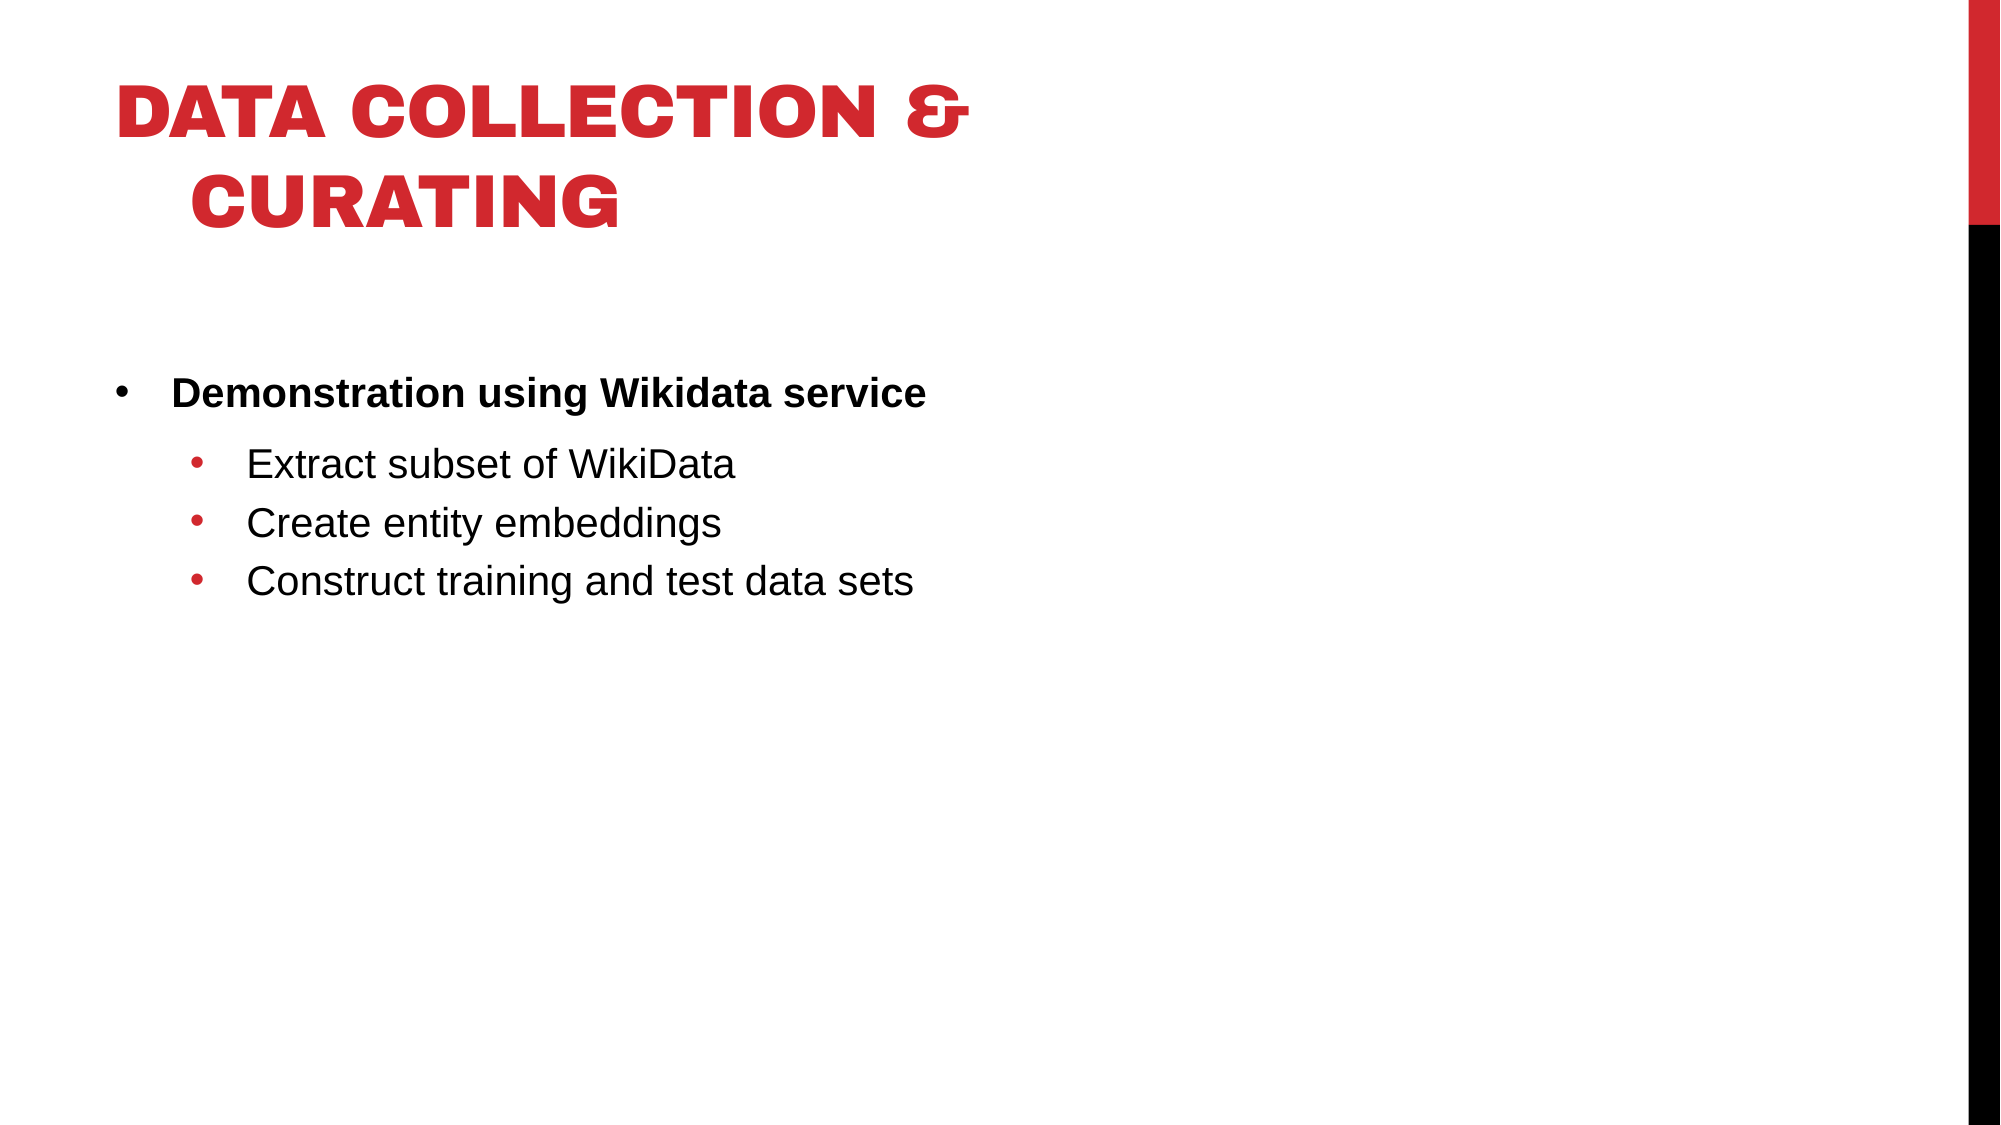

# Data Collection & Curating

Demonstration using Wikidata service
Extract subset of WikiData
Create entity embeddings
Construct training and test data sets